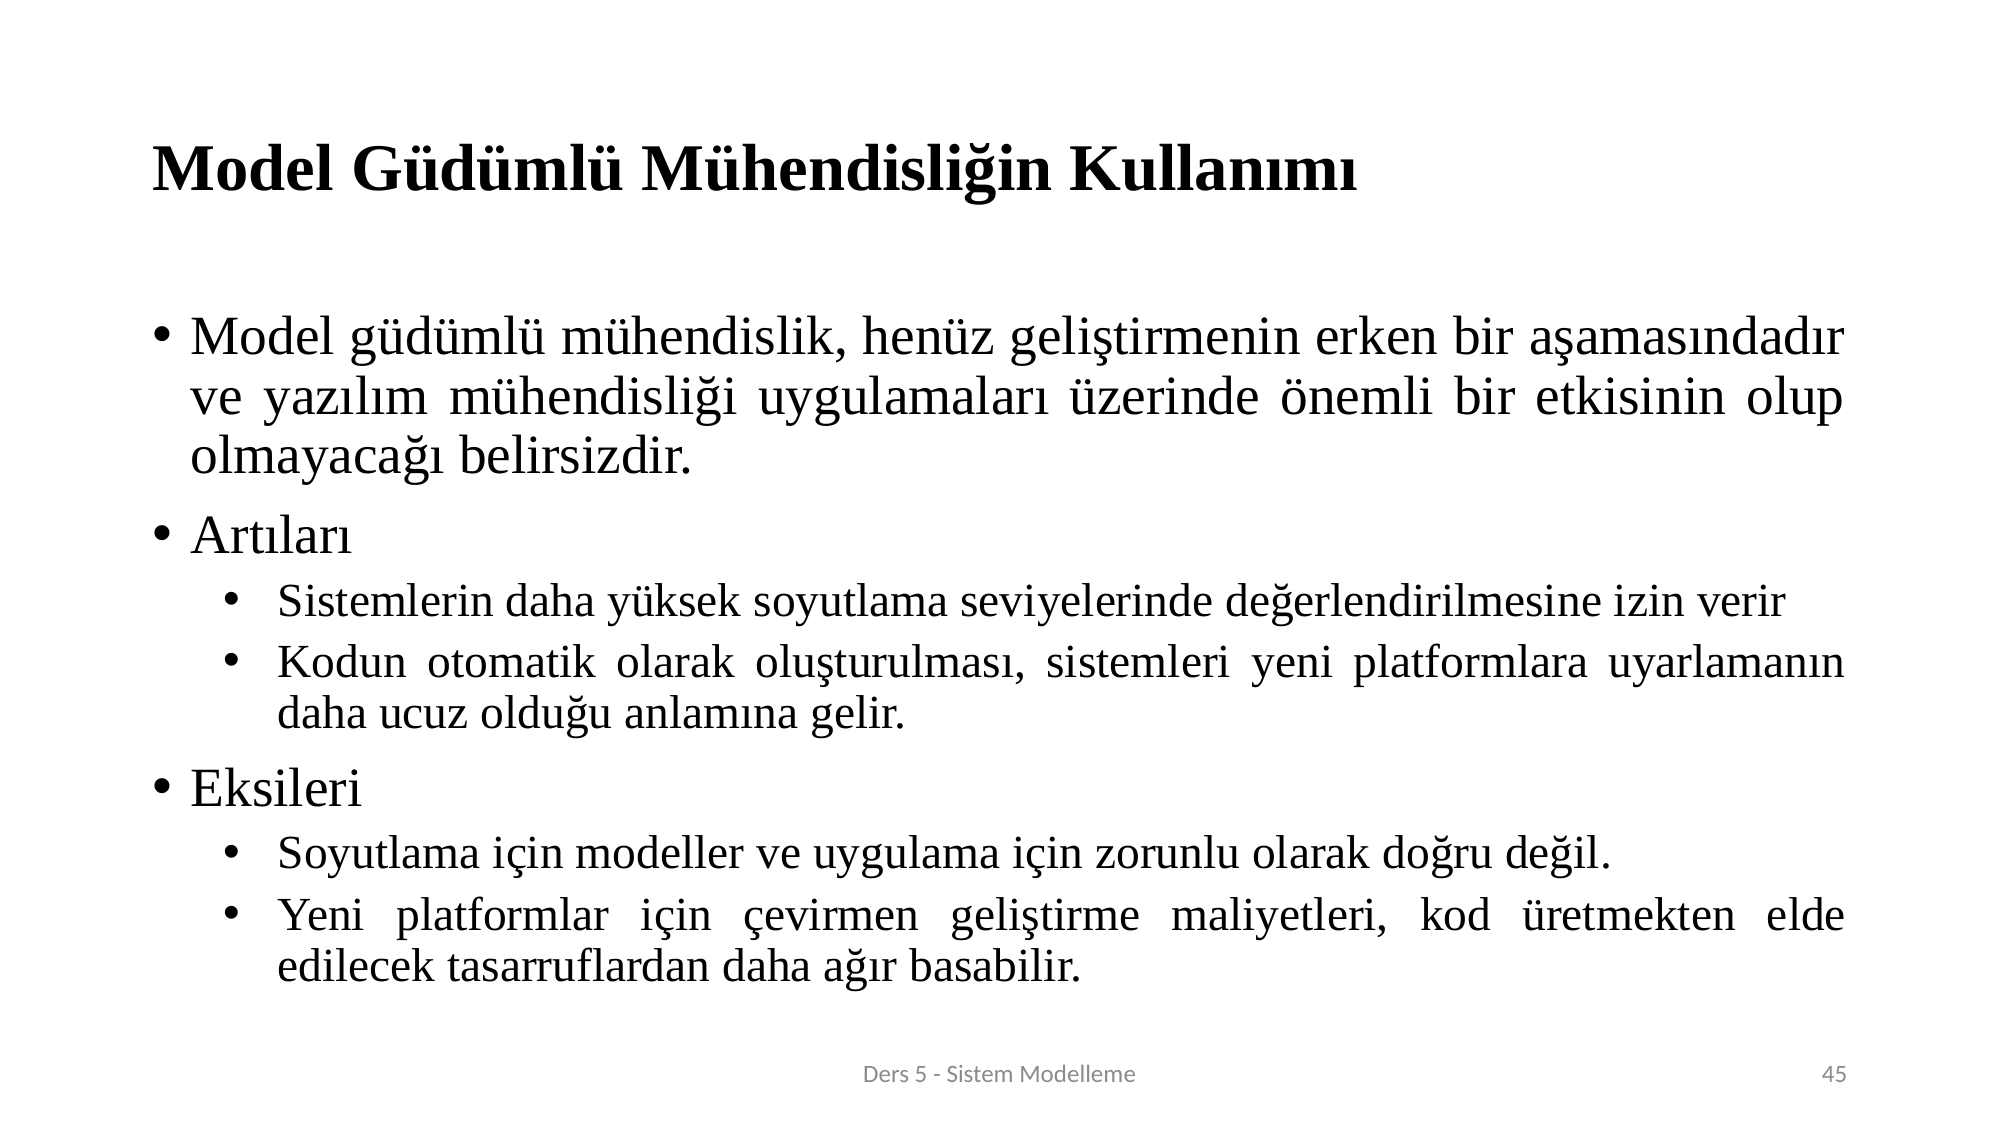

# Model Güdümlü Mühendisliğin Kullanımı
Model güdümlü mühendislik, henüz geliştirmenin erken bir aşamasındadır ve yazılım mühendisliği uygulamaları üzerinde önemli bir etkisinin olup olmayacağı belirsizdir.
Artıları
Sistemlerin daha yüksek soyutlama seviyelerinde değerlendirilmesine izin verir
Kodun otomatik olarak oluşturulması, sistemleri yeni platformlara uyarlamanın daha ucuz olduğu anlamına gelir.
Eksileri
Soyutlama için modeller ve uygulama için zorunlu olarak doğru değil.
Yeni platformlar için çevirmen geliştirme maliyetleri, kod üretmekten elde edilecek tasarruflardan daha ağır basabilir.
Ders 5 - Sistem Modelleme
45